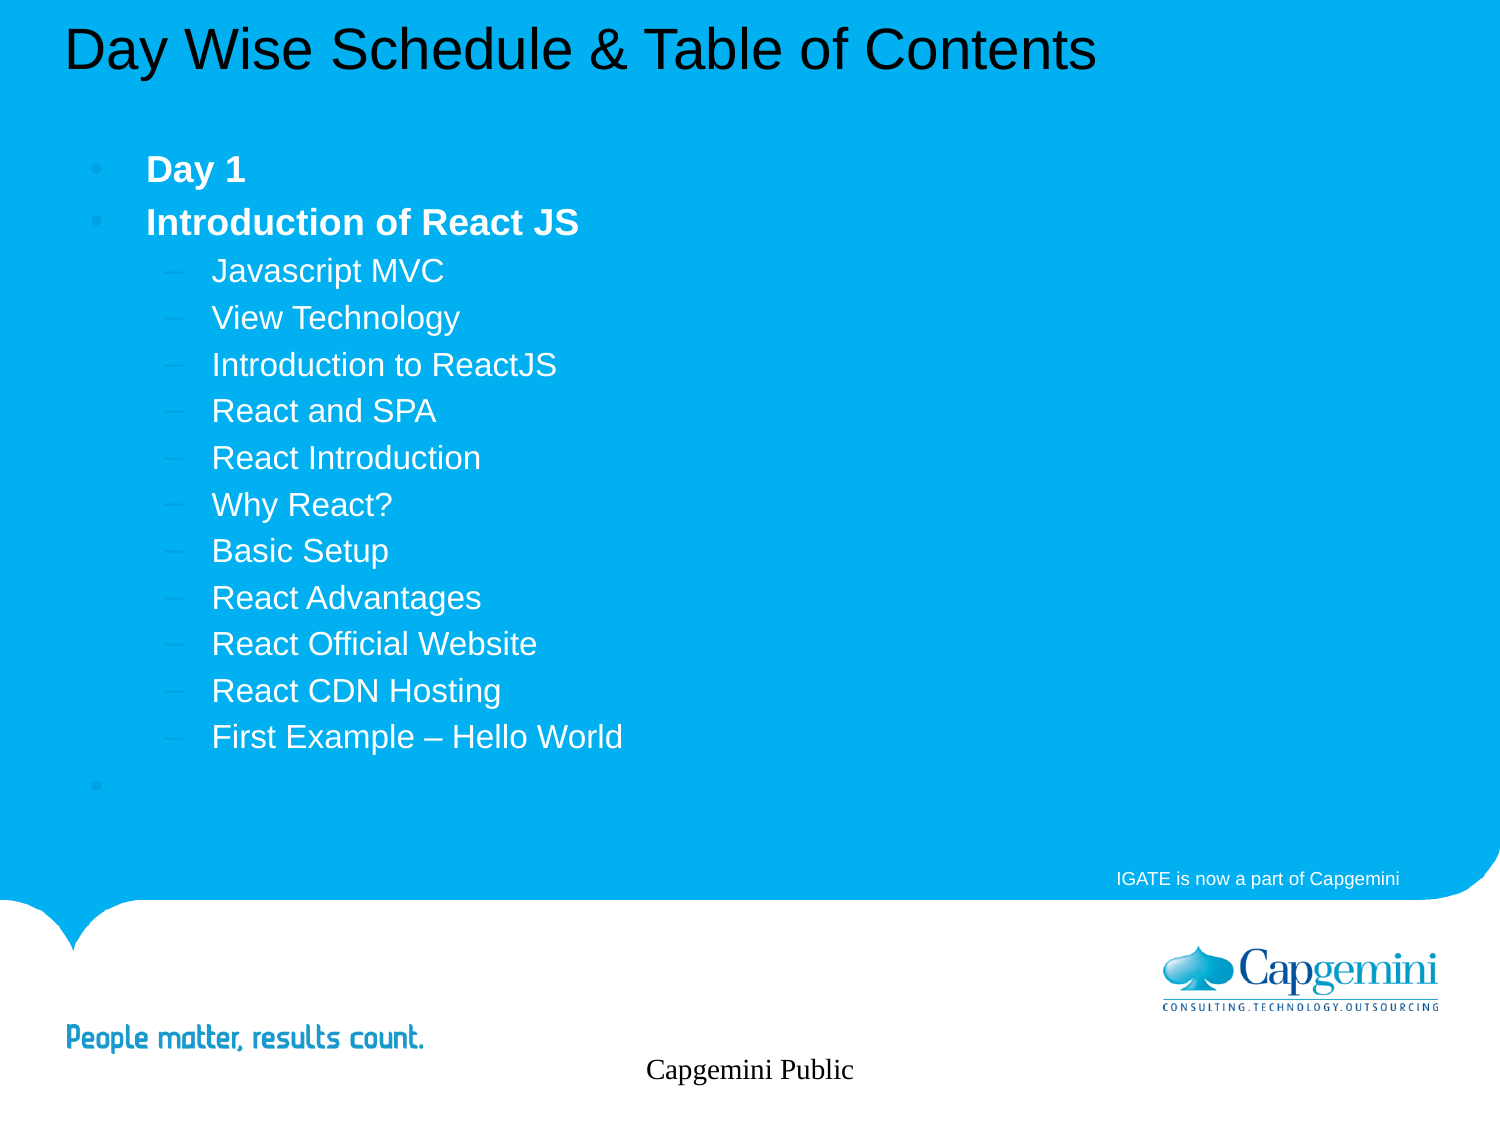

# Day Wise Schedule & Table of Contents
Day 1
Introduction of React JS
Javascript MVC
View Technology
Introduction to ReactJS
React and SPA
React Introduction
Why React?
Basic Setup
React Advantages
React Official Website
React CDN Hosting
First Example – Hello World

Capgemini Public